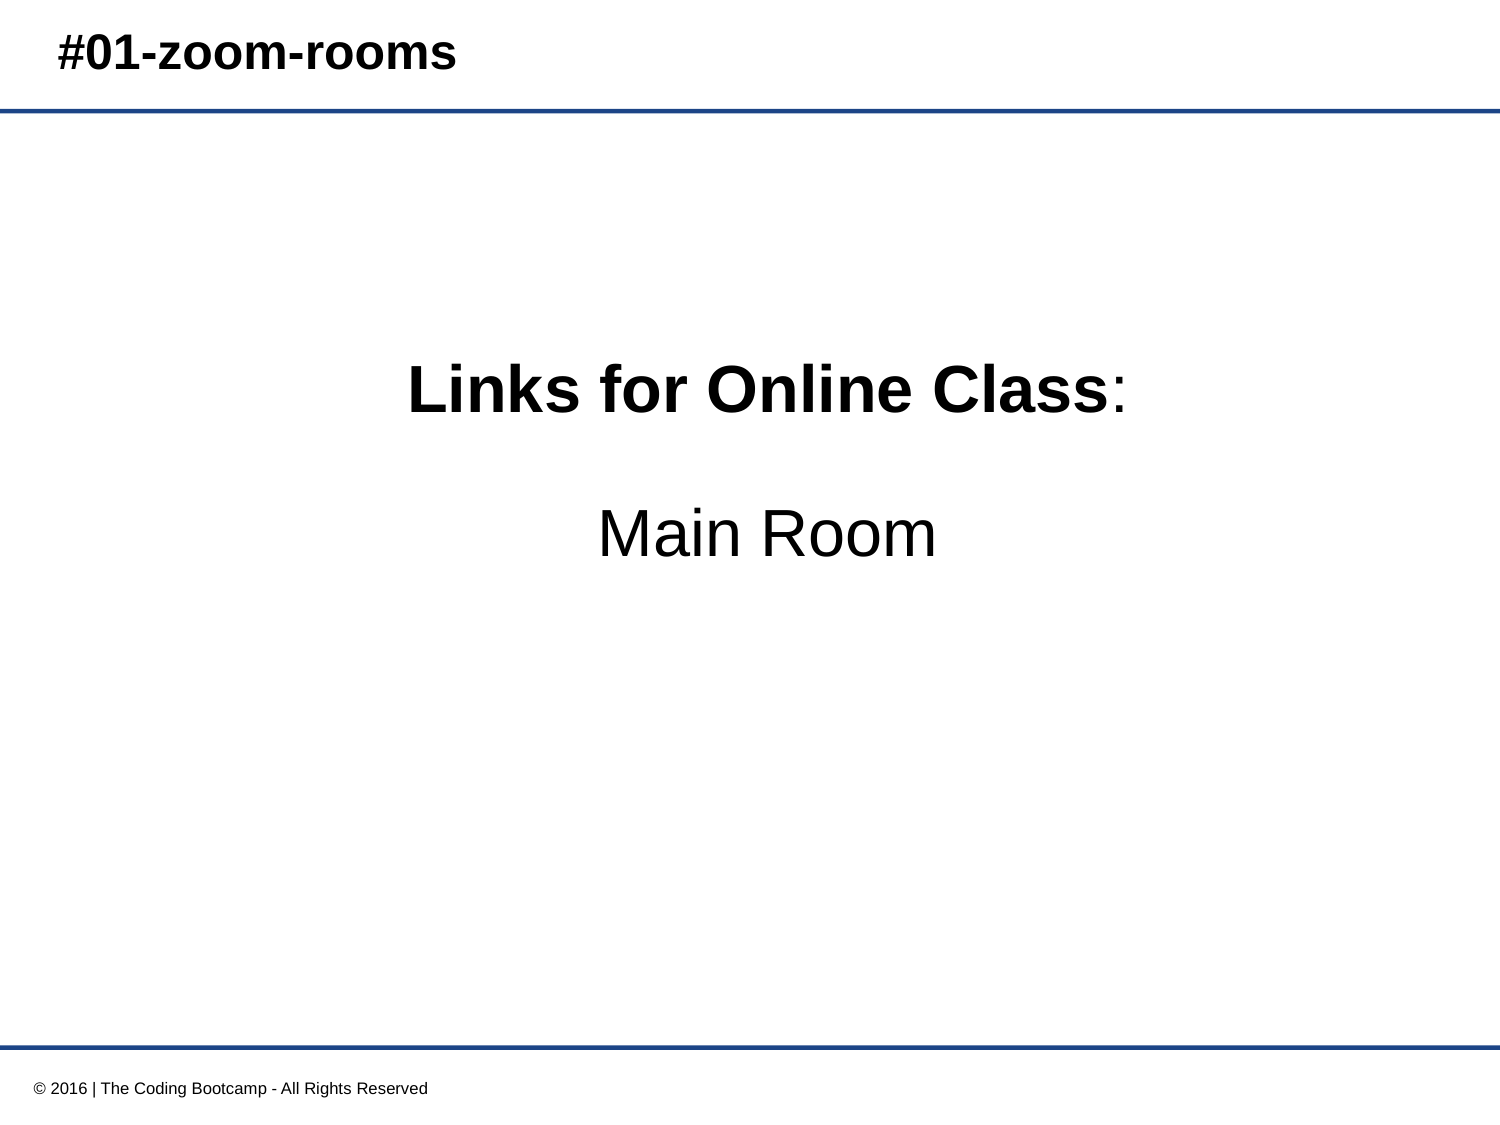

# #01-zoom-rooms

Links for Online Class:

Main Room